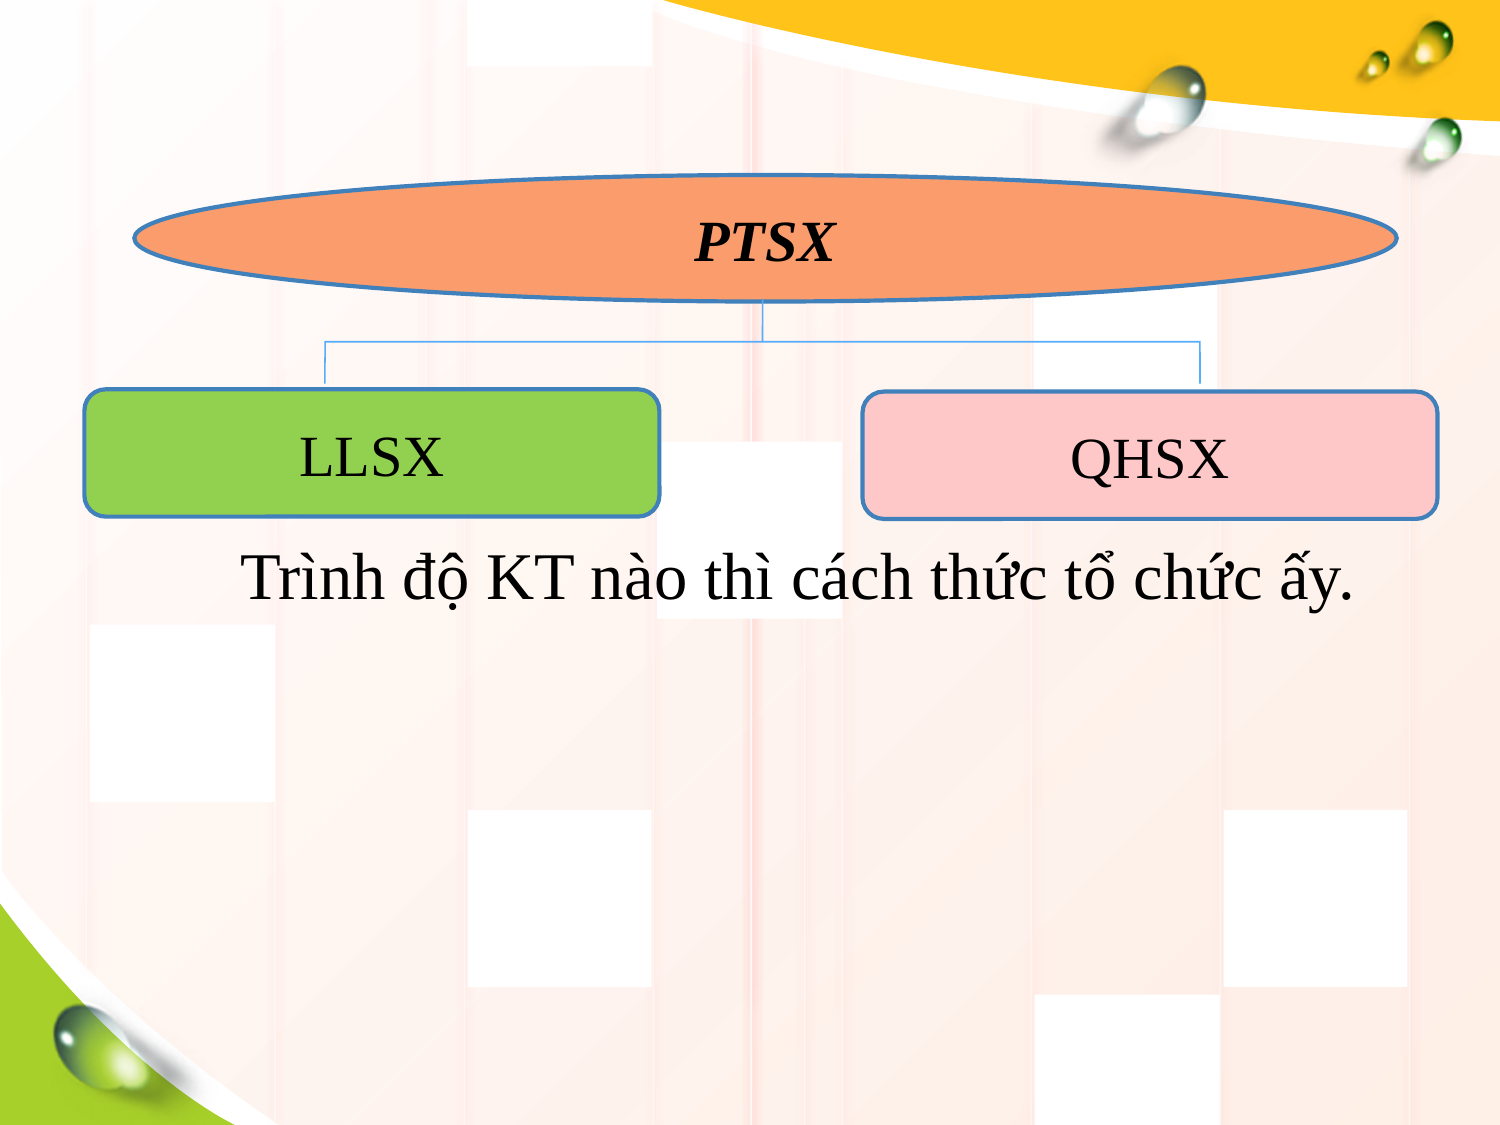

PTSX
LLSX
QHSX
Trình độ KT nào thì cách thức tổ chức ấy.